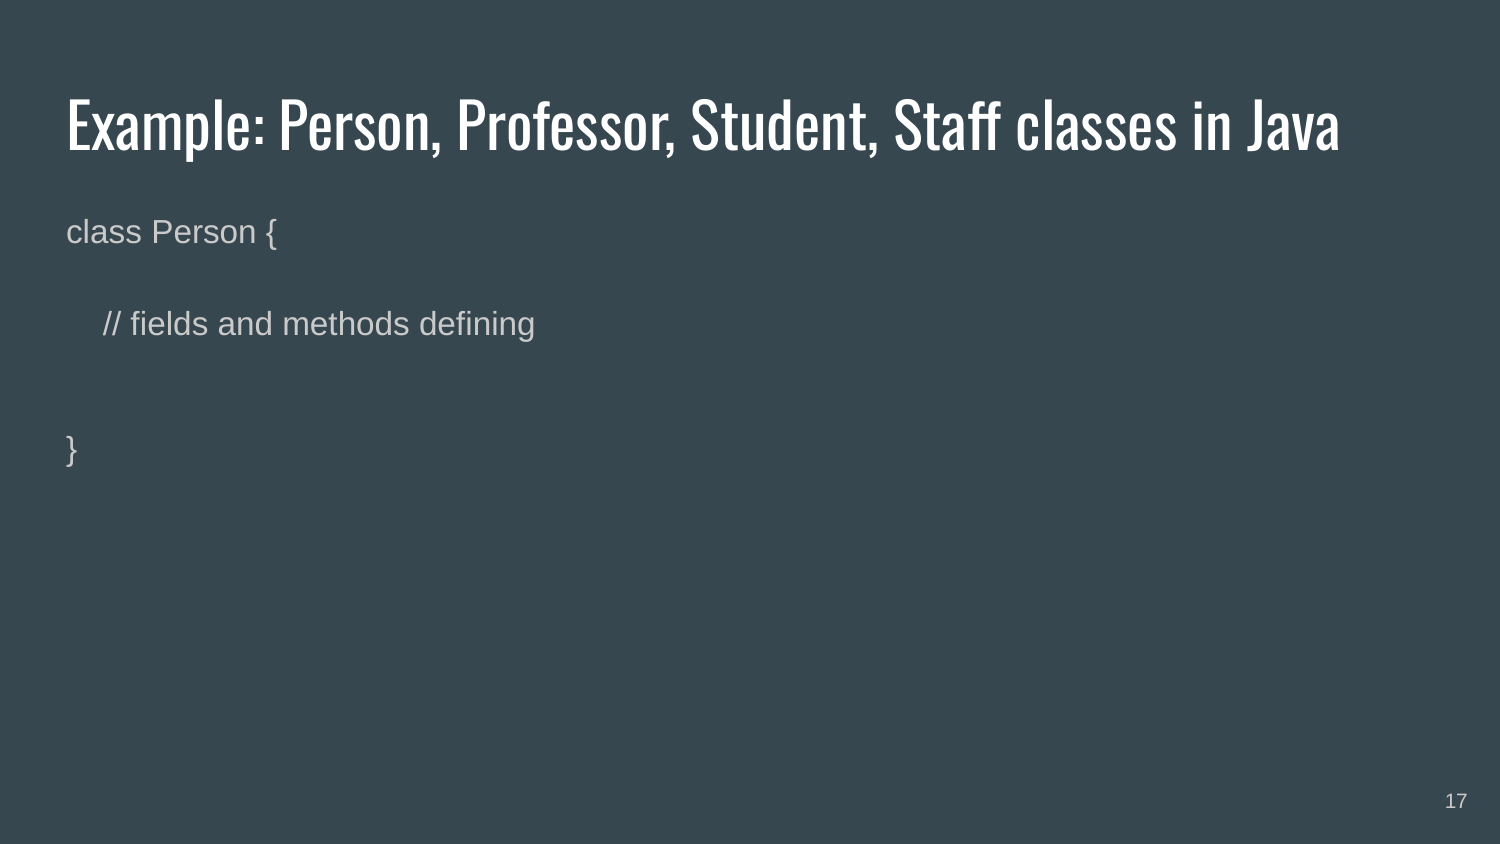

# Example: Person, Professor, Student, Staff classes in Java
class Person {
    // fields and methods defining
}
17